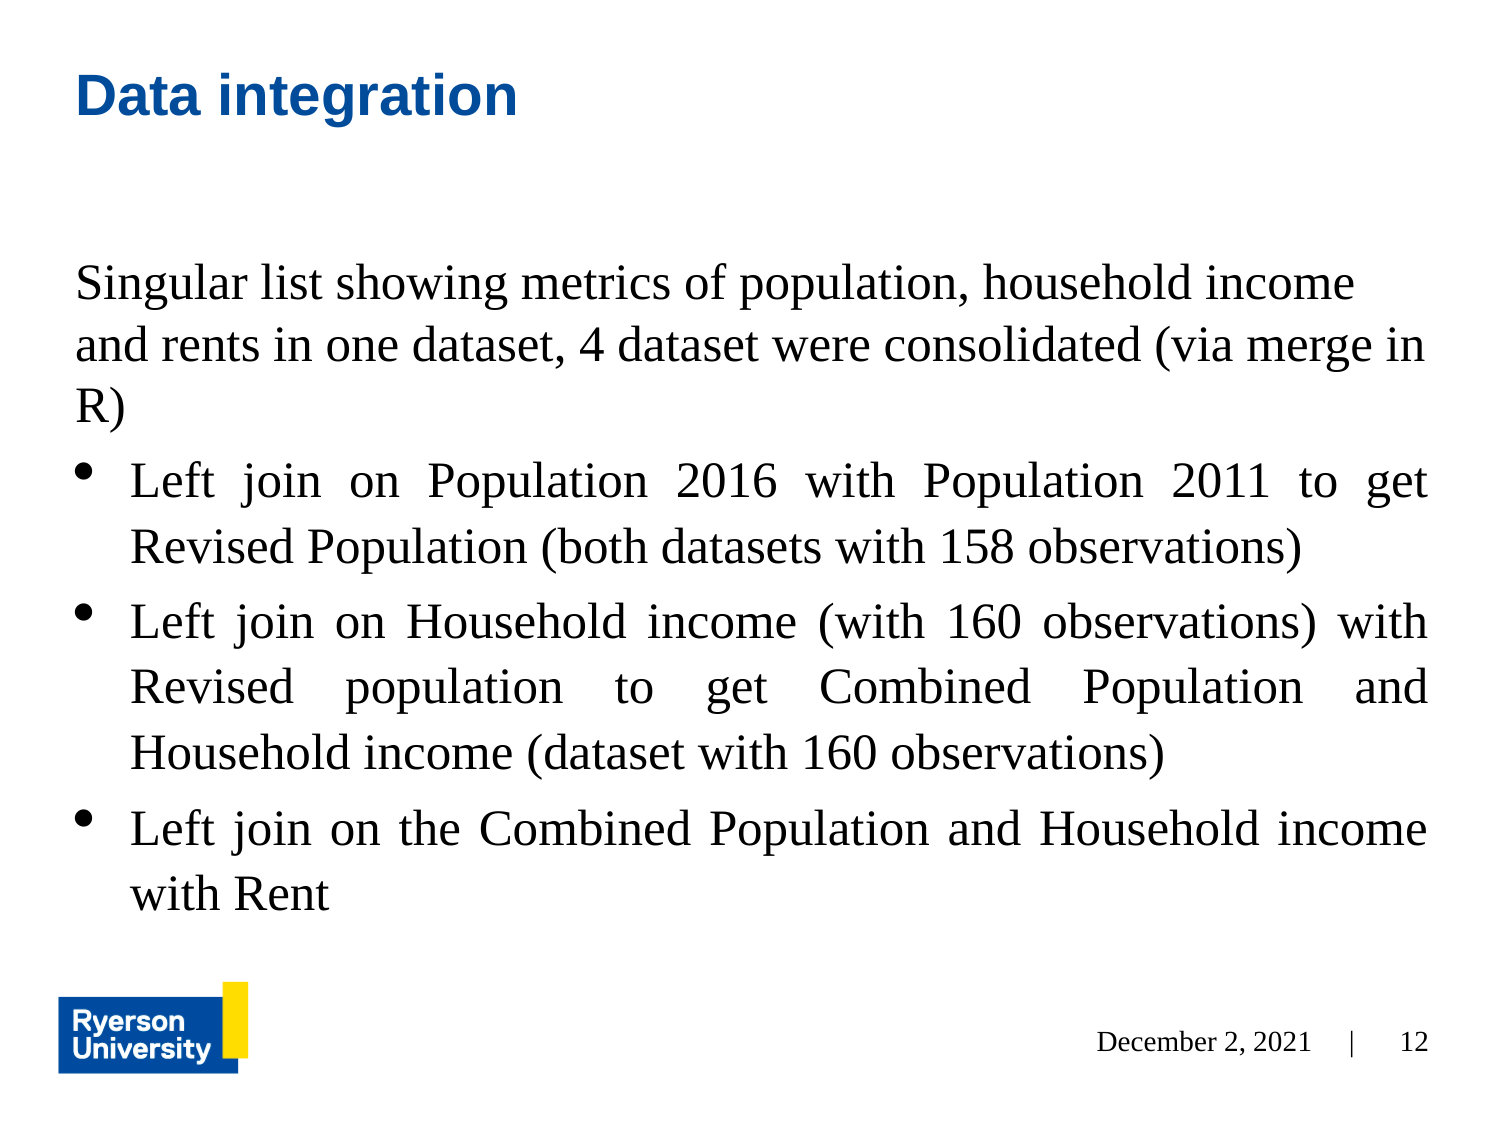

# Data integration
Singular list showing metrics of population, household income and rents in one dataset, 4 dataset were consolidated (via merge in R)
Left join on Population 2016 with Population 2011 to get Revised Population (both datasets with 158 observations)
Left join on Household income (with 160 observations) with Revised population to get Combined Population and Household income (dataset with 160 observations)
Left join on the Combined Population and Household income with Rent

December 2, 2021     |
12